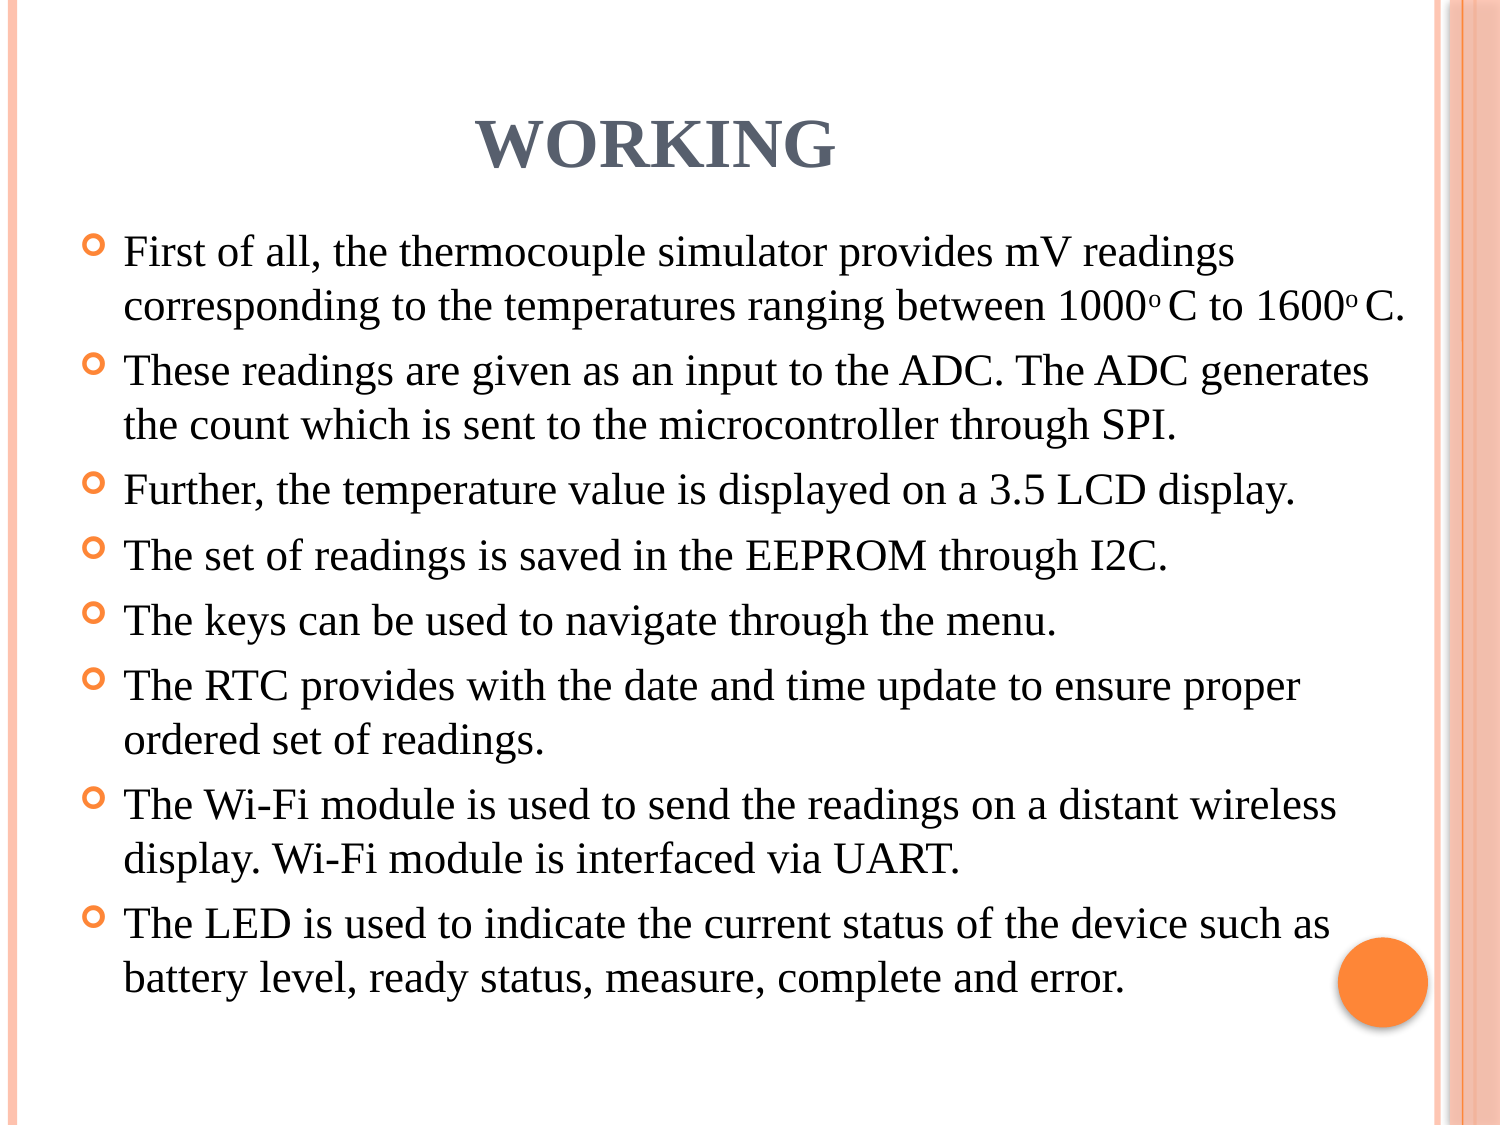

# WORKING

First of all, the thermocouple simulator provides mV readings corresponding to the temperatures ranging between 1000o C to 1600o C.
These readings are given as an input to the ADC. The ADC generates the count which is sent to the microcontroller through SPI.
Further, the temperature value is displayed on a 3.5 LCD display.
The set of readings is saved in the EEPROM through I2C.
The keys can be used to navigate through the menu.
The RTC provides with the date and time update to ensure proper ordered set of readings.
The Wi-Fi module is used to send the readings on a distant wireless display. Wi-Fi module is interfaced via UART.
The LED is used to indicate the current status of the device such as battery level, ready status, measure, complete and error.